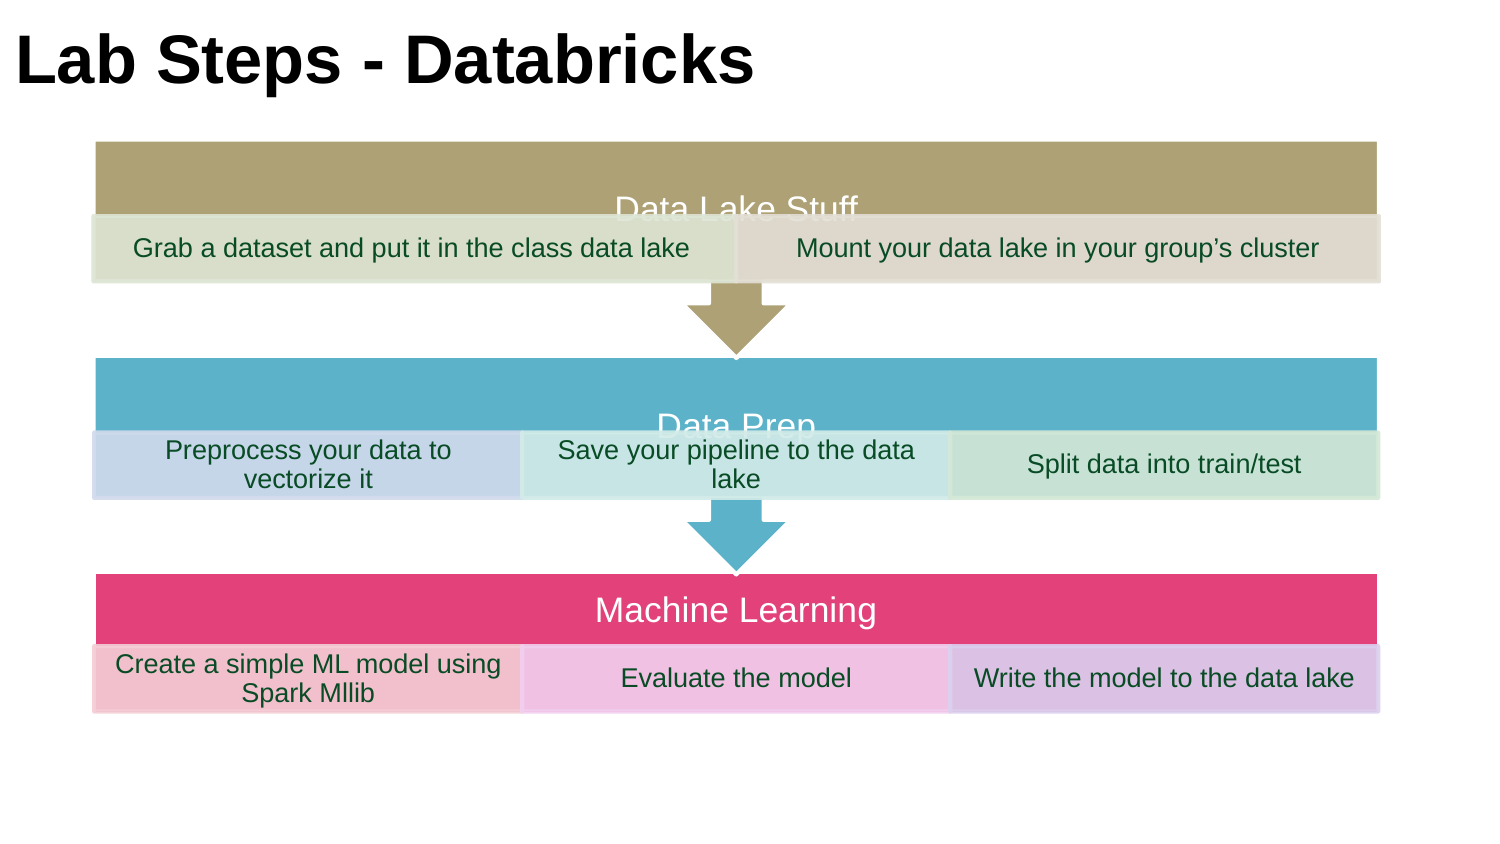

# Lab Steps - Databricks
Machine Learning
Create a simple ML model using Spark Mllib
Evaluate the model
Write the model to the data lake
Data Prep
Preprocess your data to vectorize it
Save your pipeline to the data lake
Split data into train/test
Data Lake Stuff
Grab a dataset and put it in the class data lake
Mount your data lake in your group’s cluster